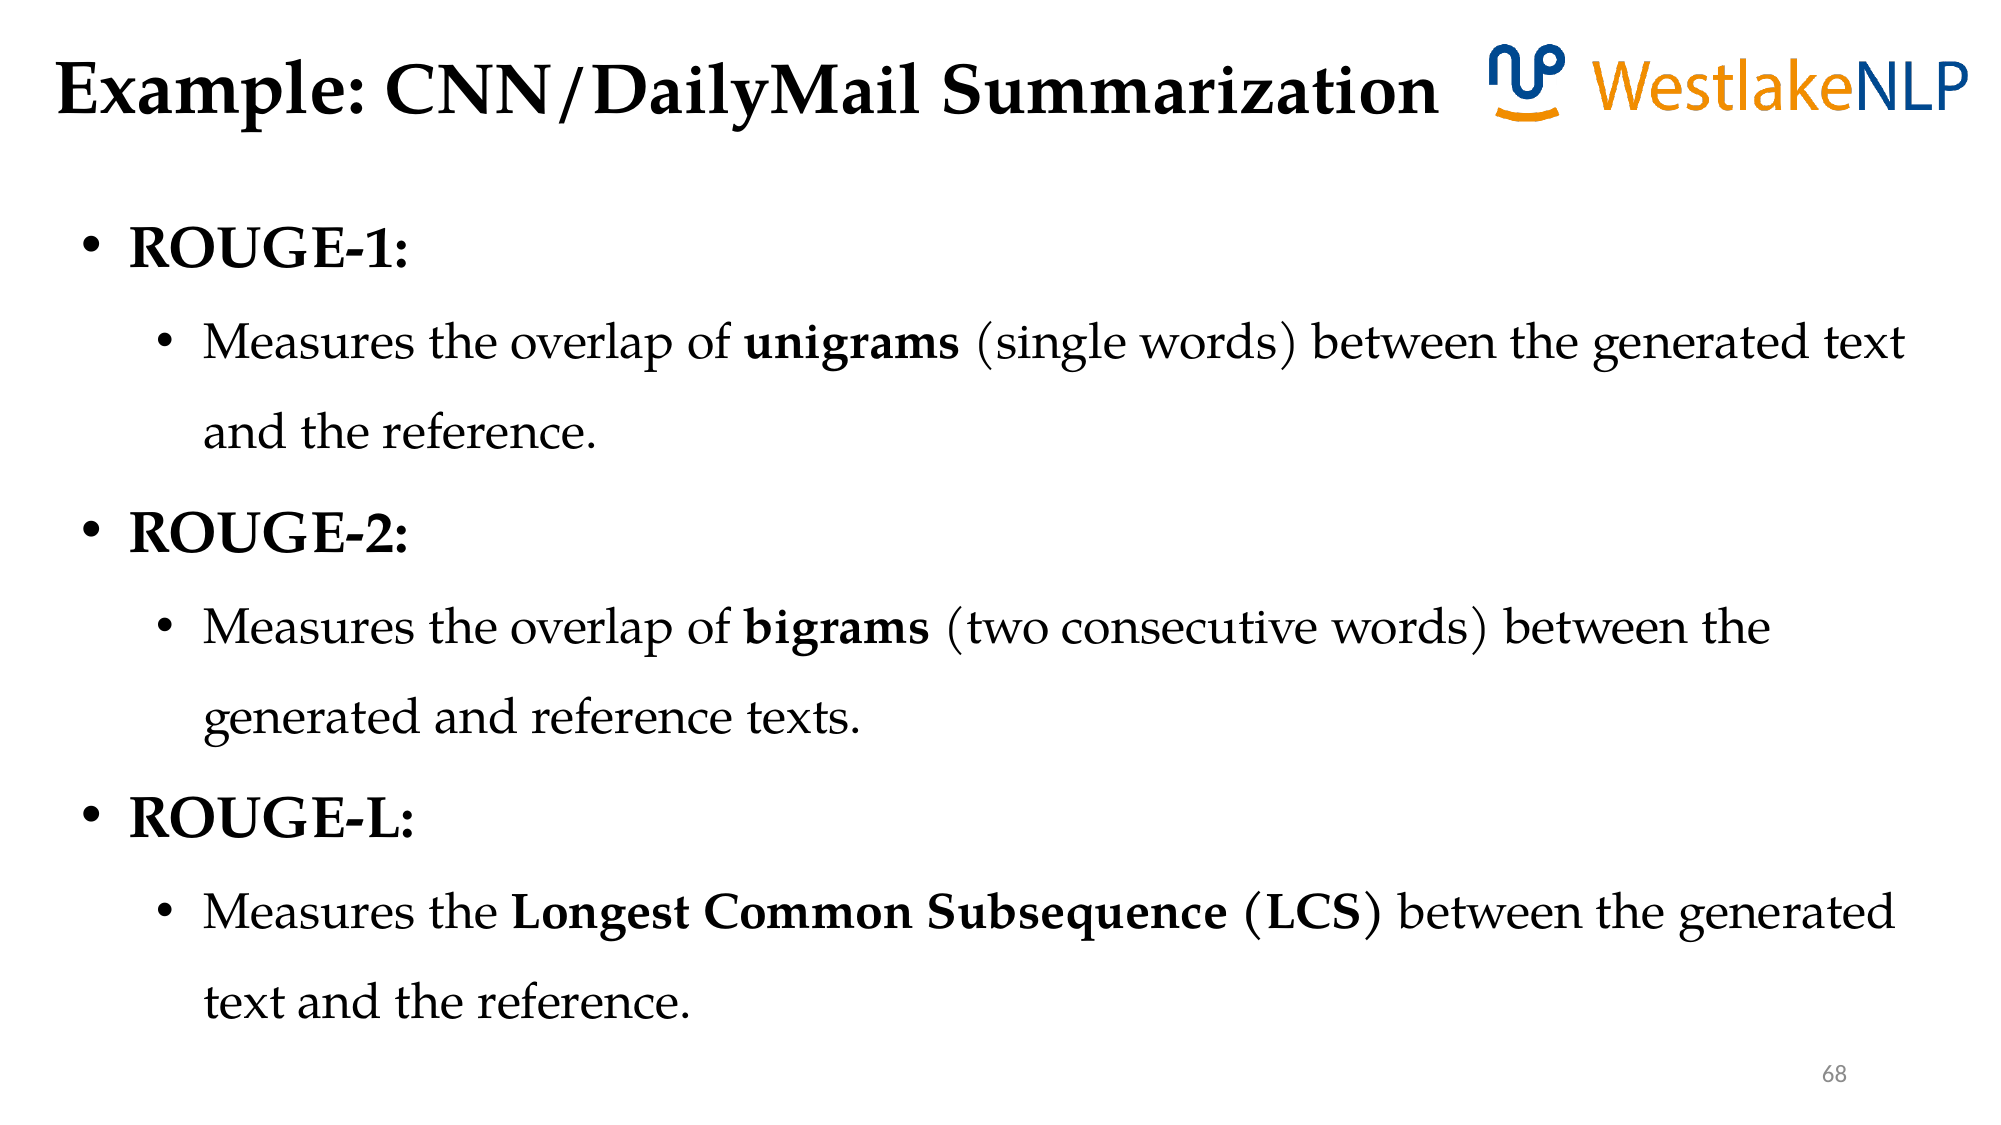

Example: CNN/DailyMail Summarization
ROUGE-1:
Measures the overlap of unigrams (single words) between the generated text and the reference.
ROUGE-2:
Measures the overlap of bigrams (two consecutive words) between the generated and reference texts.
ROUGE-L:
Measures the Longest Common Subsequence (LCS) between the generated text and the reference.
68